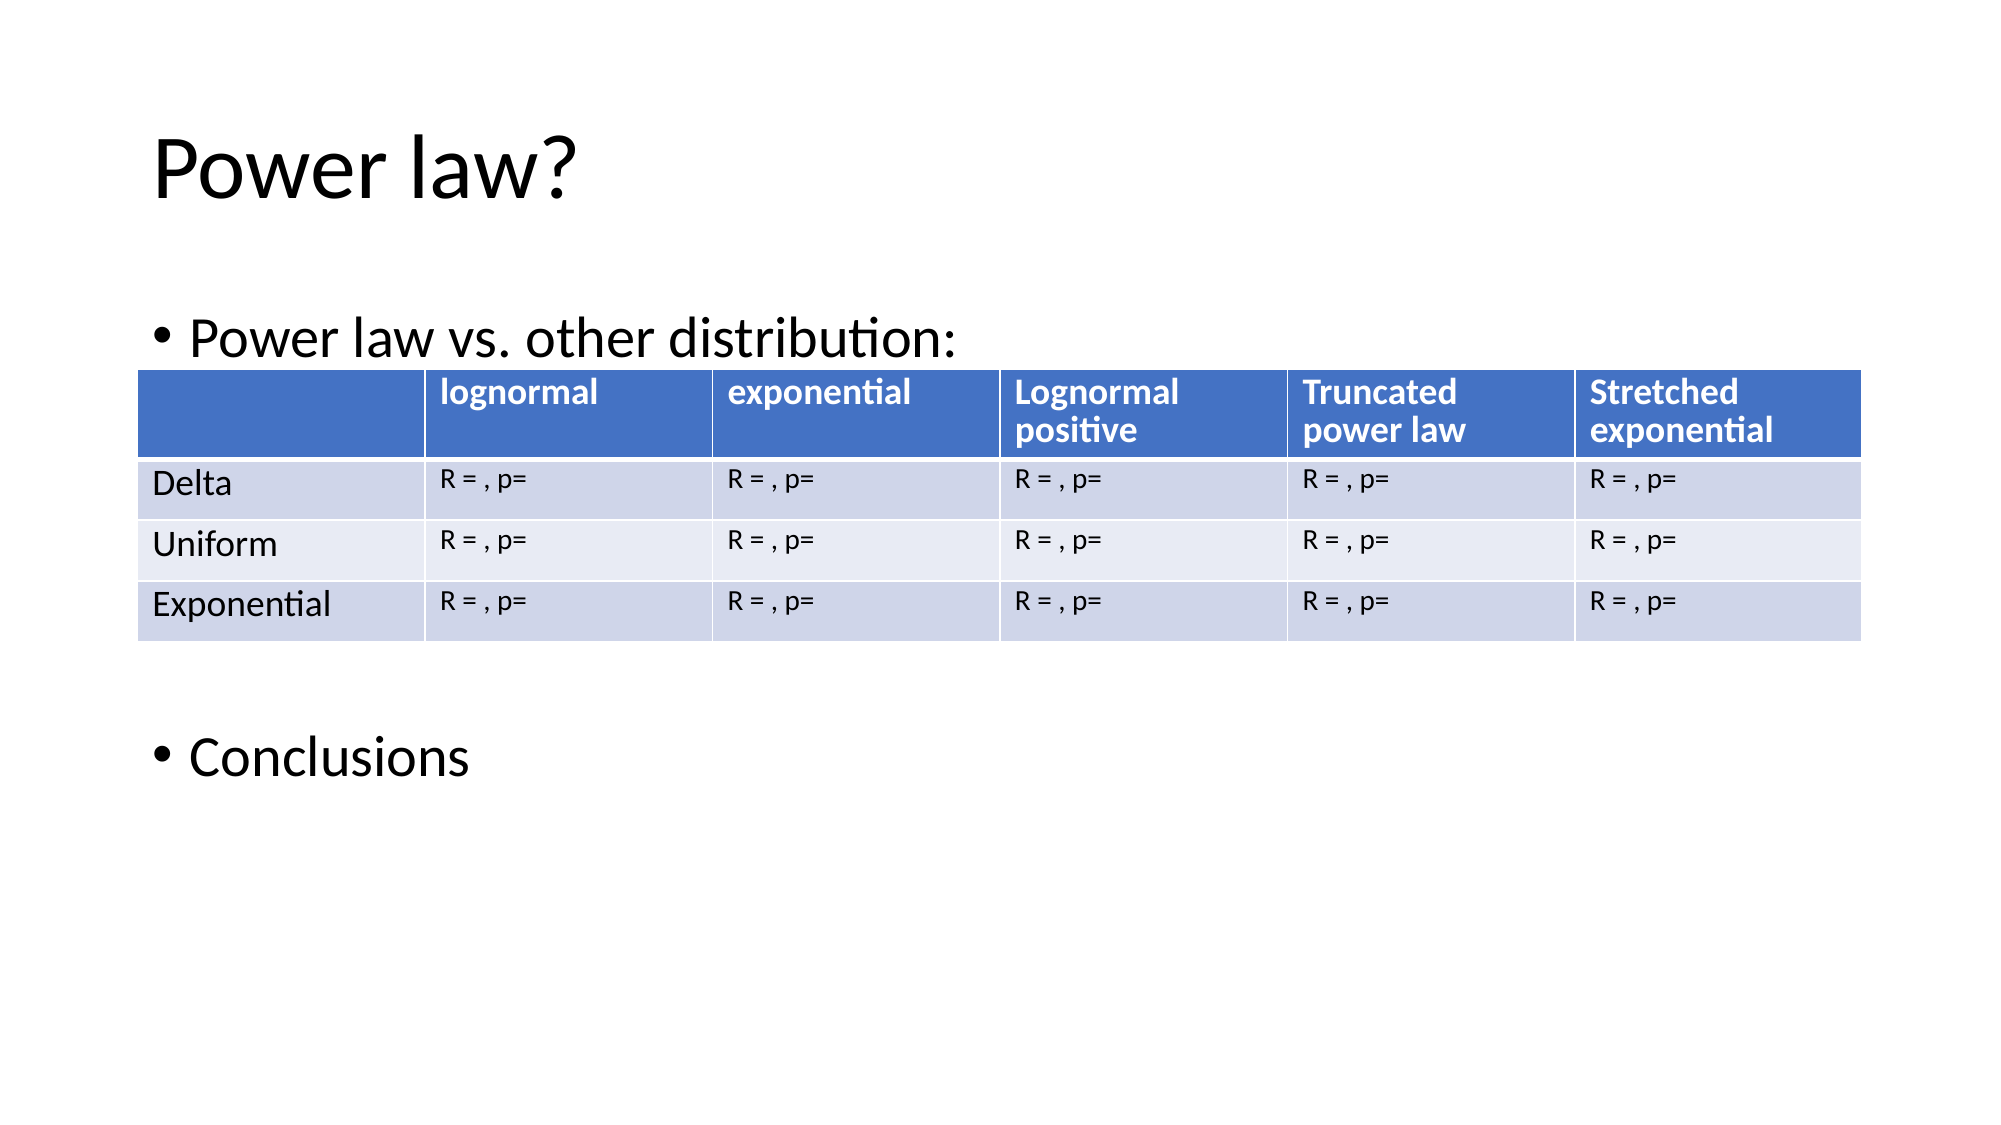

# Power law?
Power law vs. other distribution:

Conclusions

|  | lognormal | exponential | Lognormal positive | Truncated power law | Stretched exponential |
| --- | --- | --- | --- | --- | --- |
| Delta | R = , p= | R = , p= | R = , p= | R = , p= | R = , p= |
| Uniform | R = , p= | R = , p= | R = , p= | R = , p= | R = , p= |
| Exponential | R = , p= | R = , p= | R = , p= | R = , p= | R = , p= |